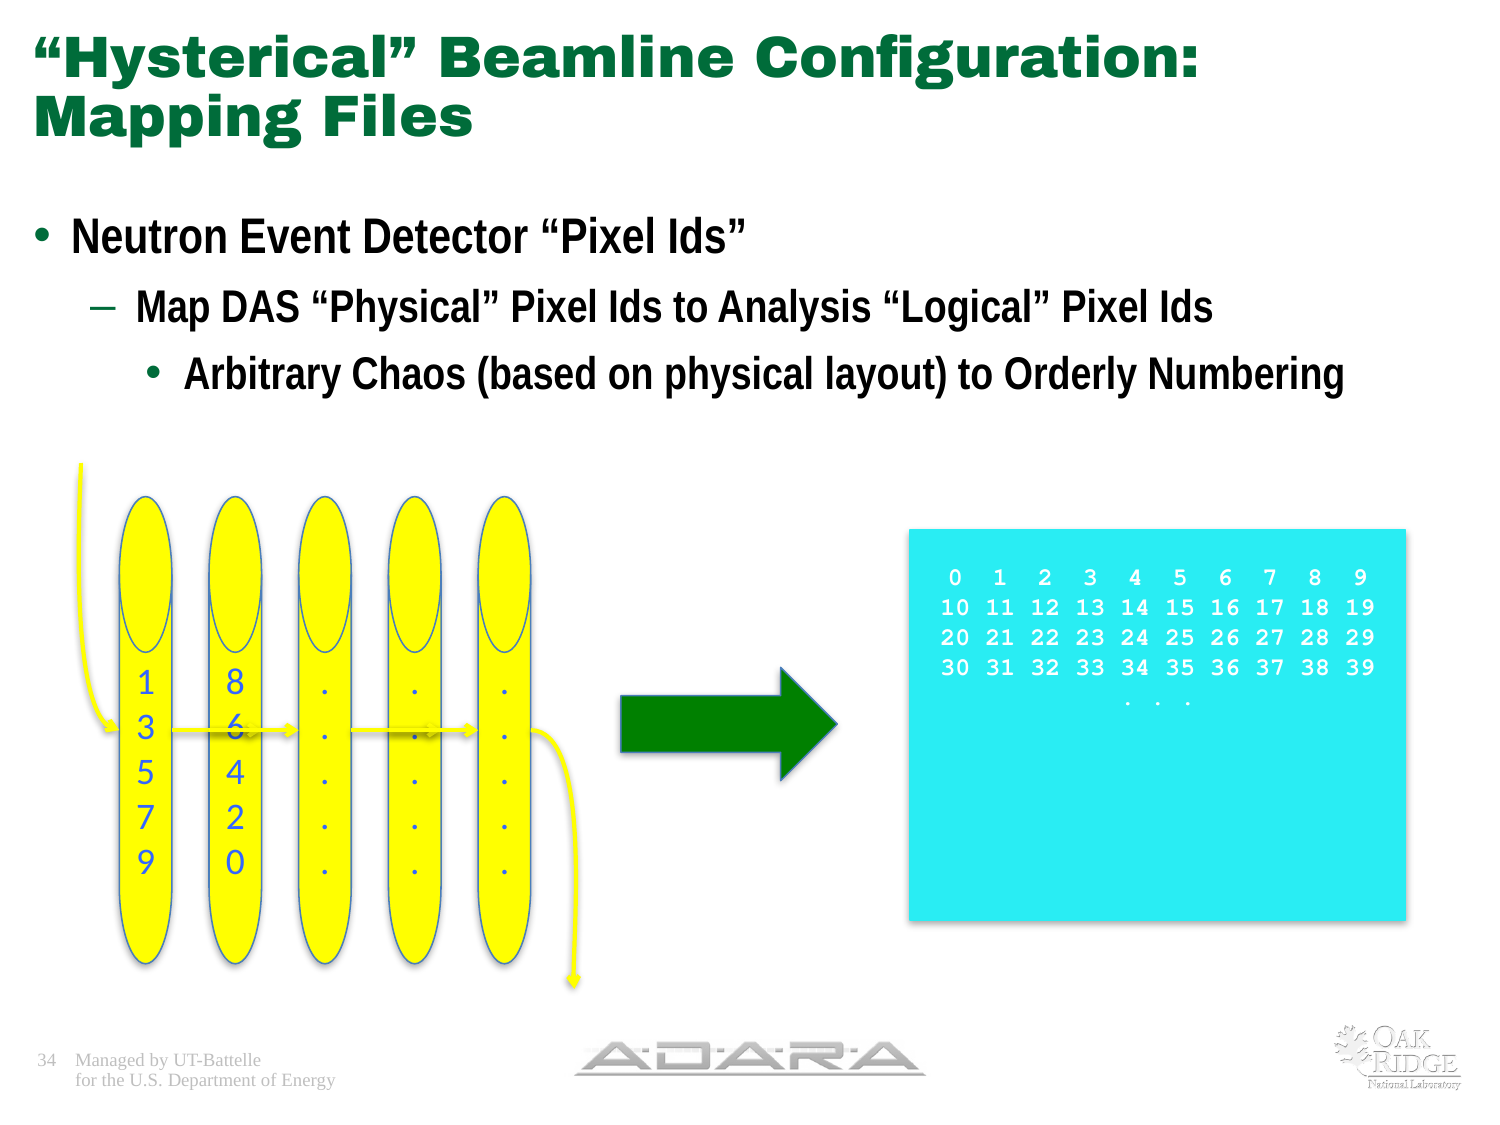

# “Hysterical” Beamline Configuration: Mapping Files
Neutron Event Detector “Pixel Ids”
Map DAS “Physical” Pixel Ids to Analysis “Logical” Pixel Ids
Arbitrary Chaos (based on physical layout) to Orderly Numbering
1
3
5
7
9
8
6
4
2
0
.
.
.
.
.
.
.
.
.
.
.
.
.
.
.
0  1  2  3  4  5  6  7  8  9
10 11 12 13 14 15 16 17 18 19
20 21 22 23 24 25 26 27 28 29
30 31 32 33 34 35 36 37 38 39
. . .